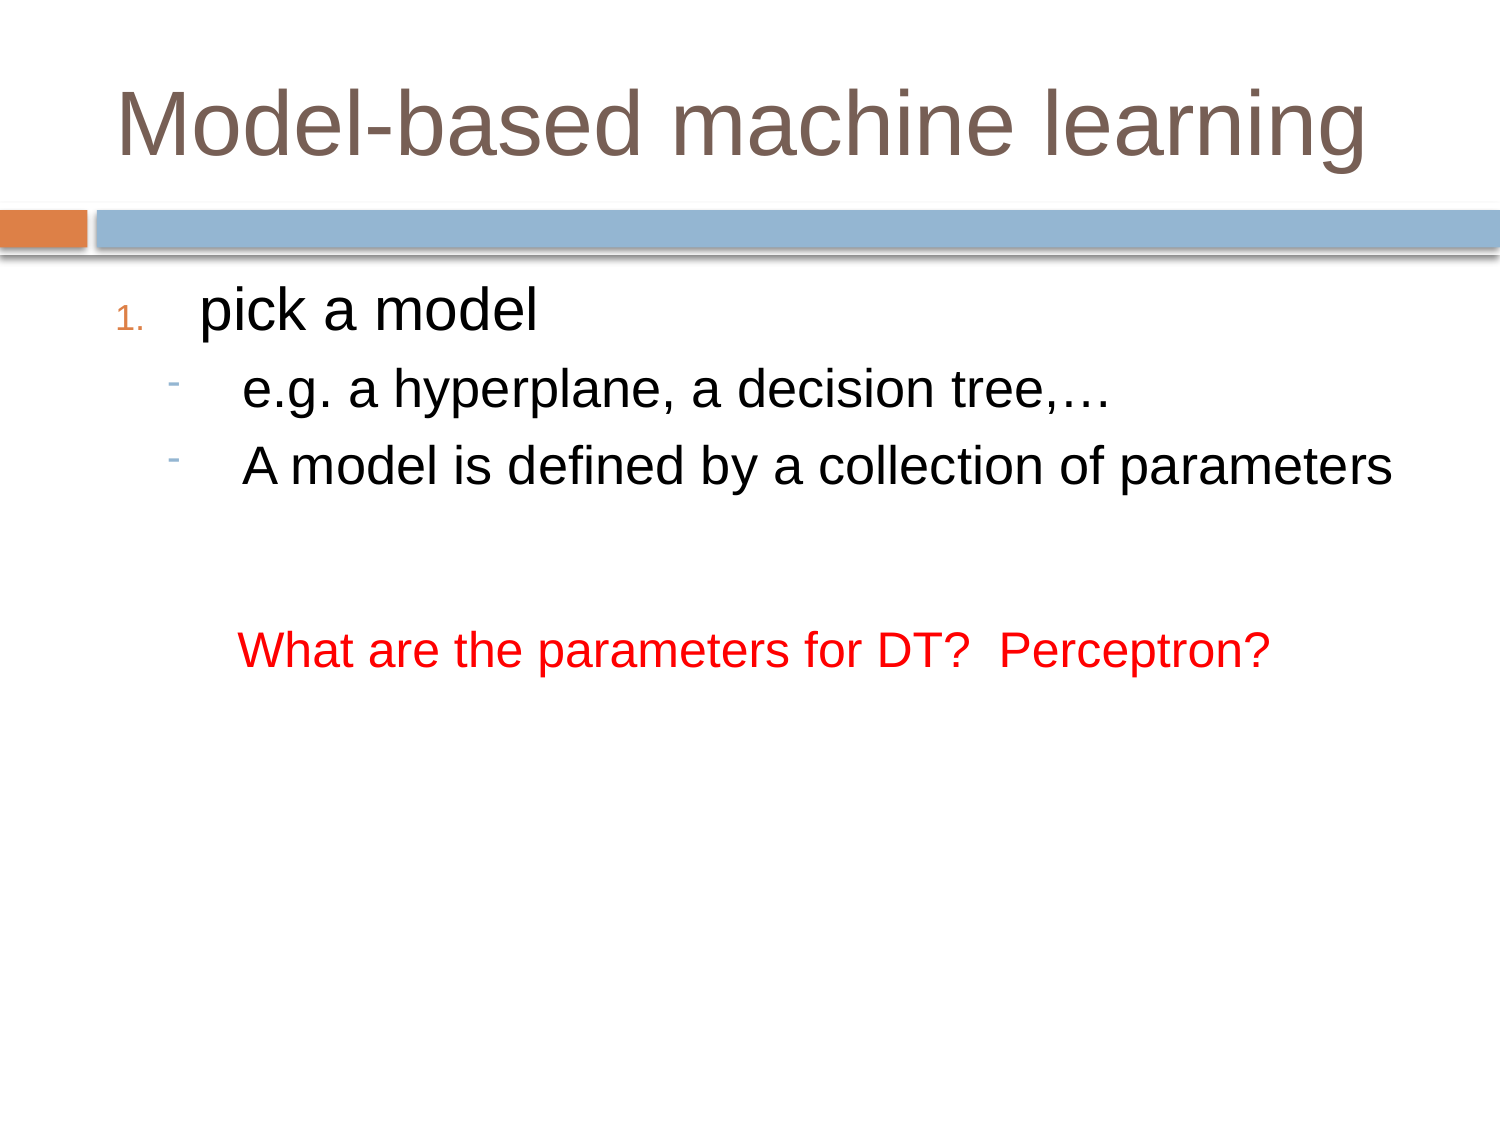

# Model-based machine learning
pick a model
e.g. a hyperplane, a decision tree,…
A model is defined by a collection of parameters
What are the parameters for DT?  Perceptron?